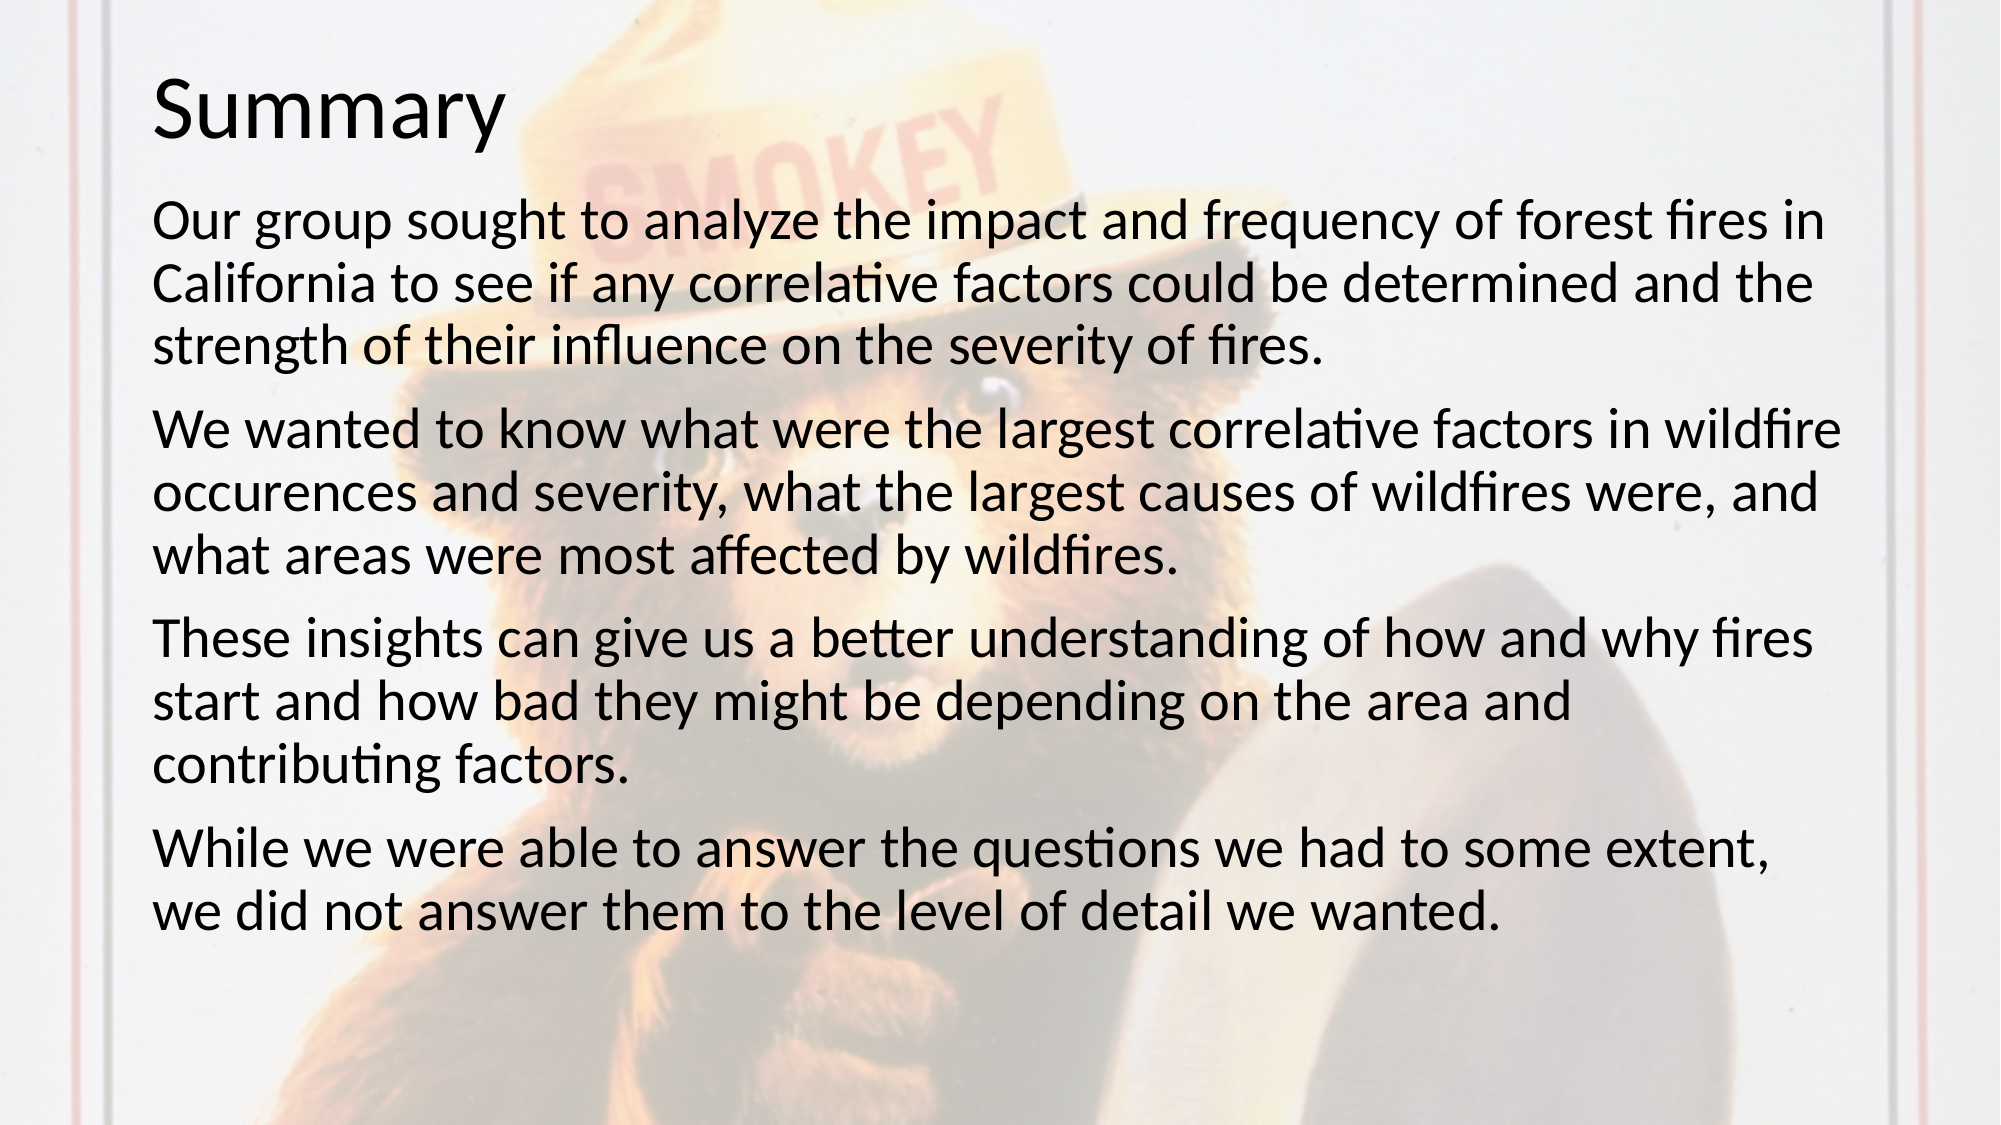

# Summary
Our group sought to analyze the impact and frequency of forest fires in California to see if any correlative factors could be determined and the strength of their influence on the severity of fires.
We wanted to know what were the largest correlative factors in wildfire occurences and severity, what the largest causes of wildfires were, and what areas were most affected by wildfires.
These insights can give us a better understanding of how and why fires start and how bad they might be depending on the area and contributing factors.
While we were able to answer the questions we had to some extent, we did not answer them to the level of detail we wanted.